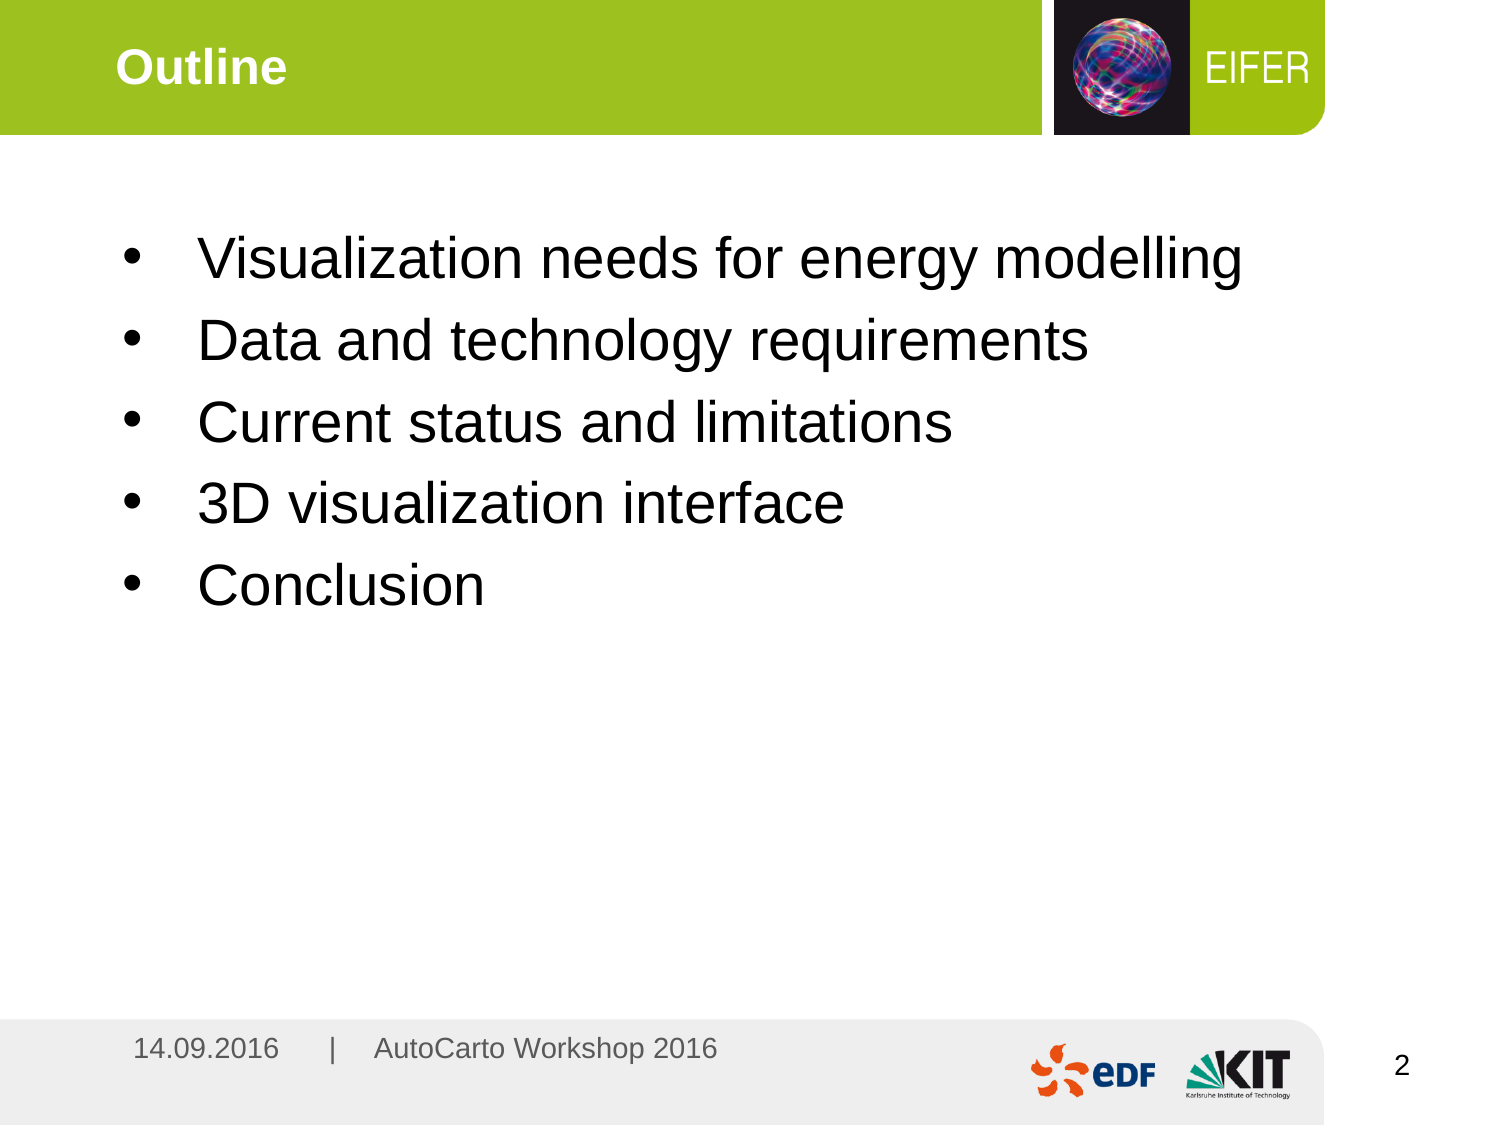

Outline
Visualization needs for energy modelling
Data and technology requirements
Current status and limitations
3D visualization interface
Conclusion
2